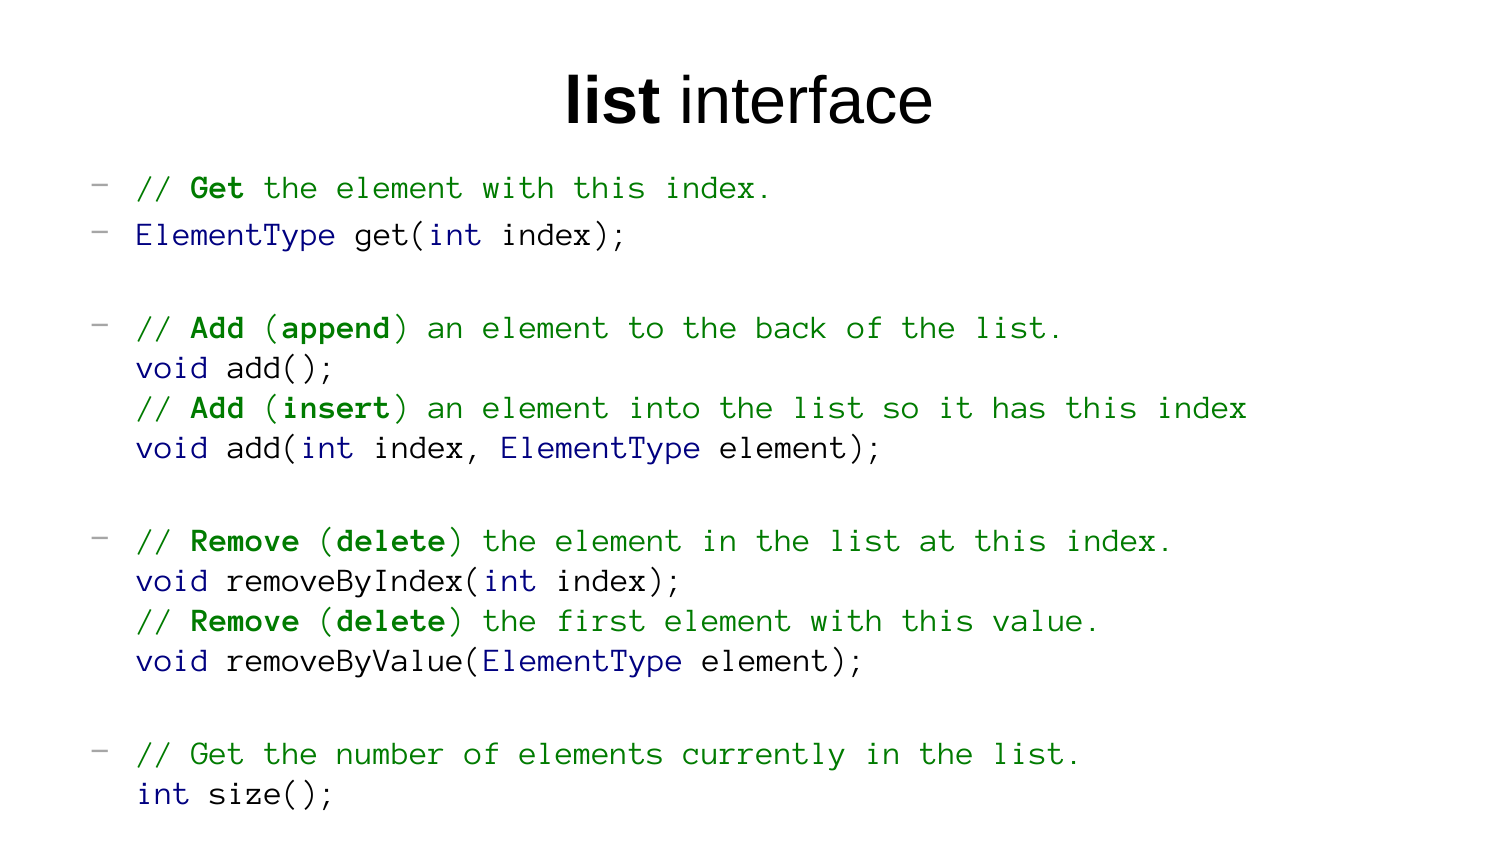

# list interface
// Get the element with this index.
ElementType get(int index);

// Add (append) an element to the back of the list.
void add();
// Add (insert) an element into the list so it has this index
void add(int index, ElementType element);

// Remove (delete) the element in the list at this index.
void removeByIndex(int index);
// Remove (delete) the first element with this value.
void removeByValue(ElementType element);

// Get the number of elements currently in the list.
int size();